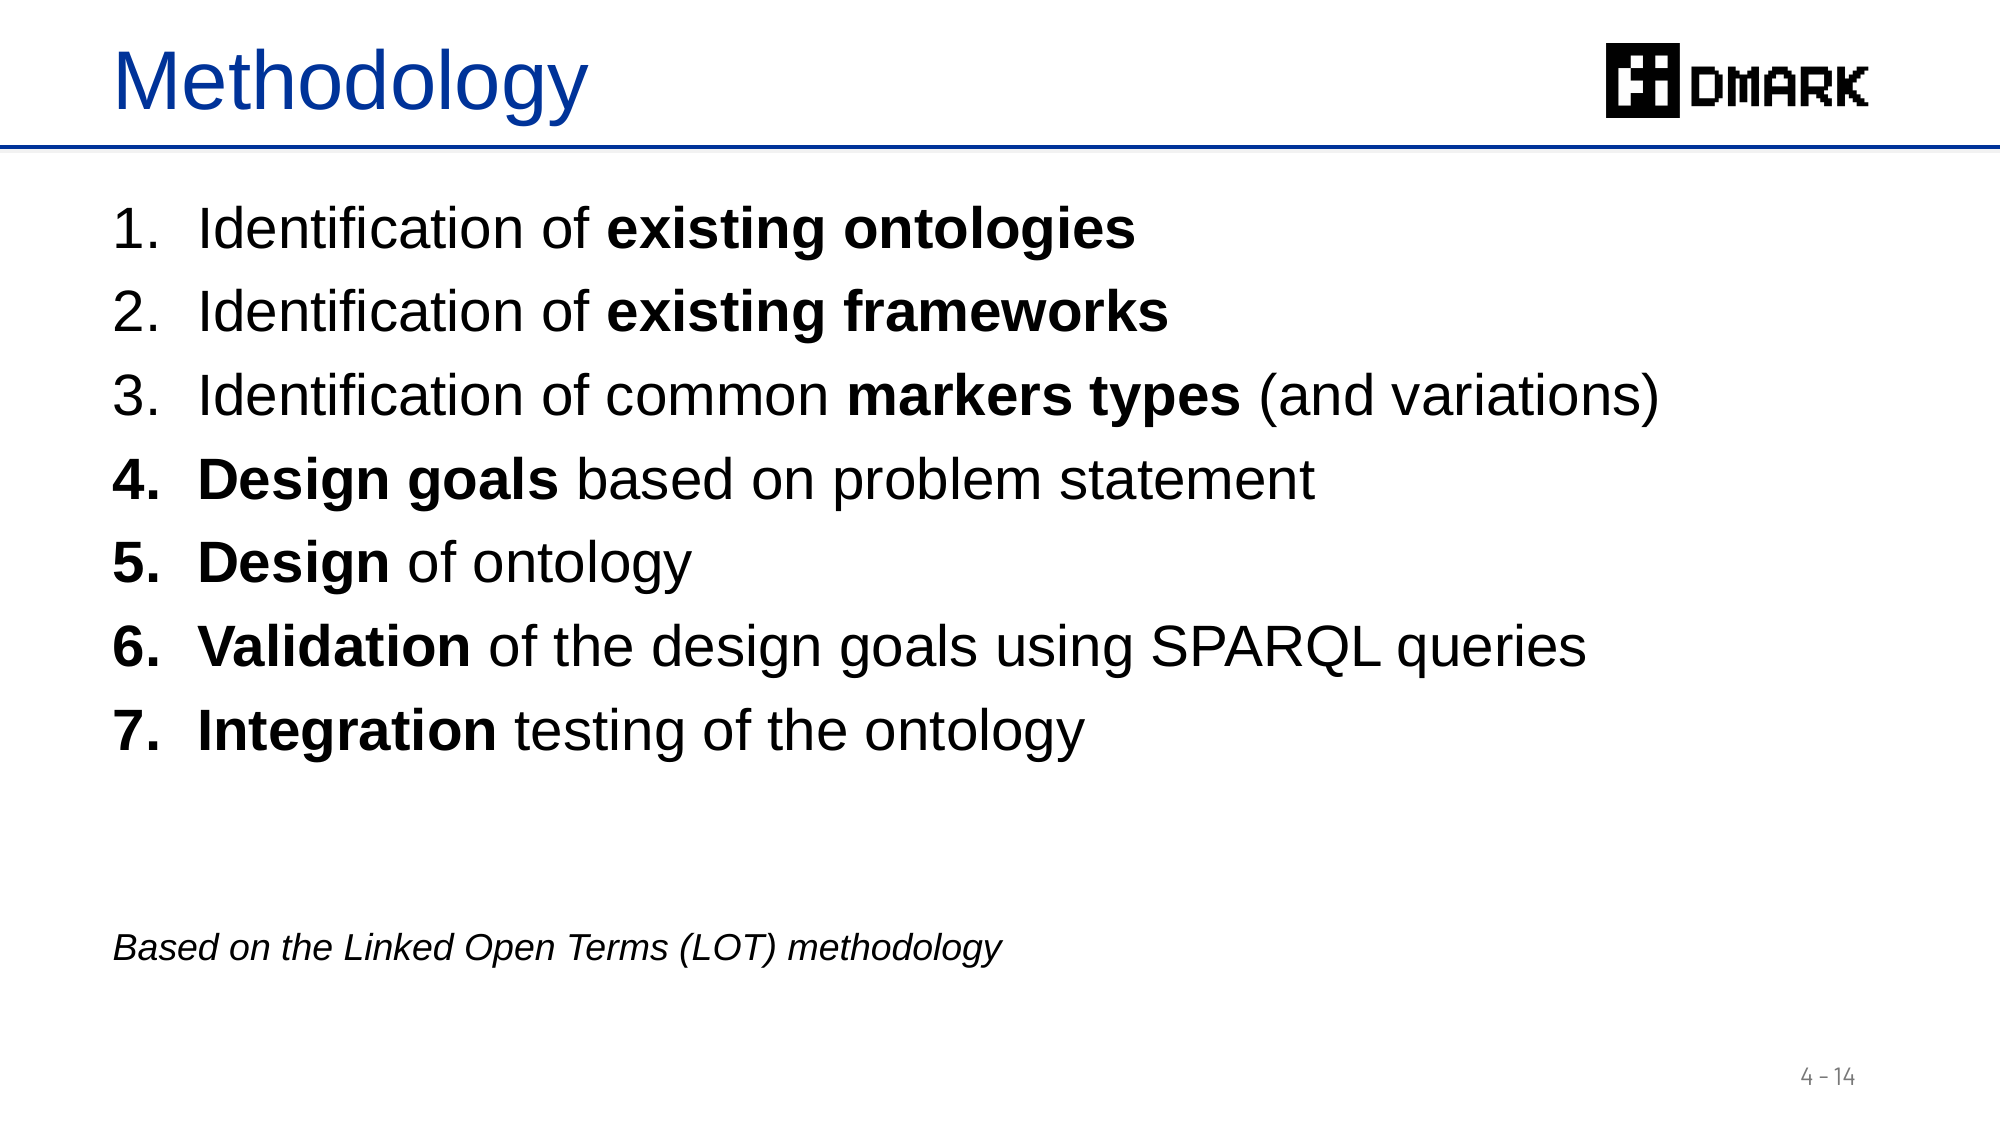

# Methodology
Identification of existing ontologies
Identification of existing frameworks
Identification of common markers types (and variations)
Design goals based on problem statement
Design of ontology
Validation of the design goals using SPARQL queries
Integration testing of the ontology

Based on the Linked Open Terms (LOT) methodology